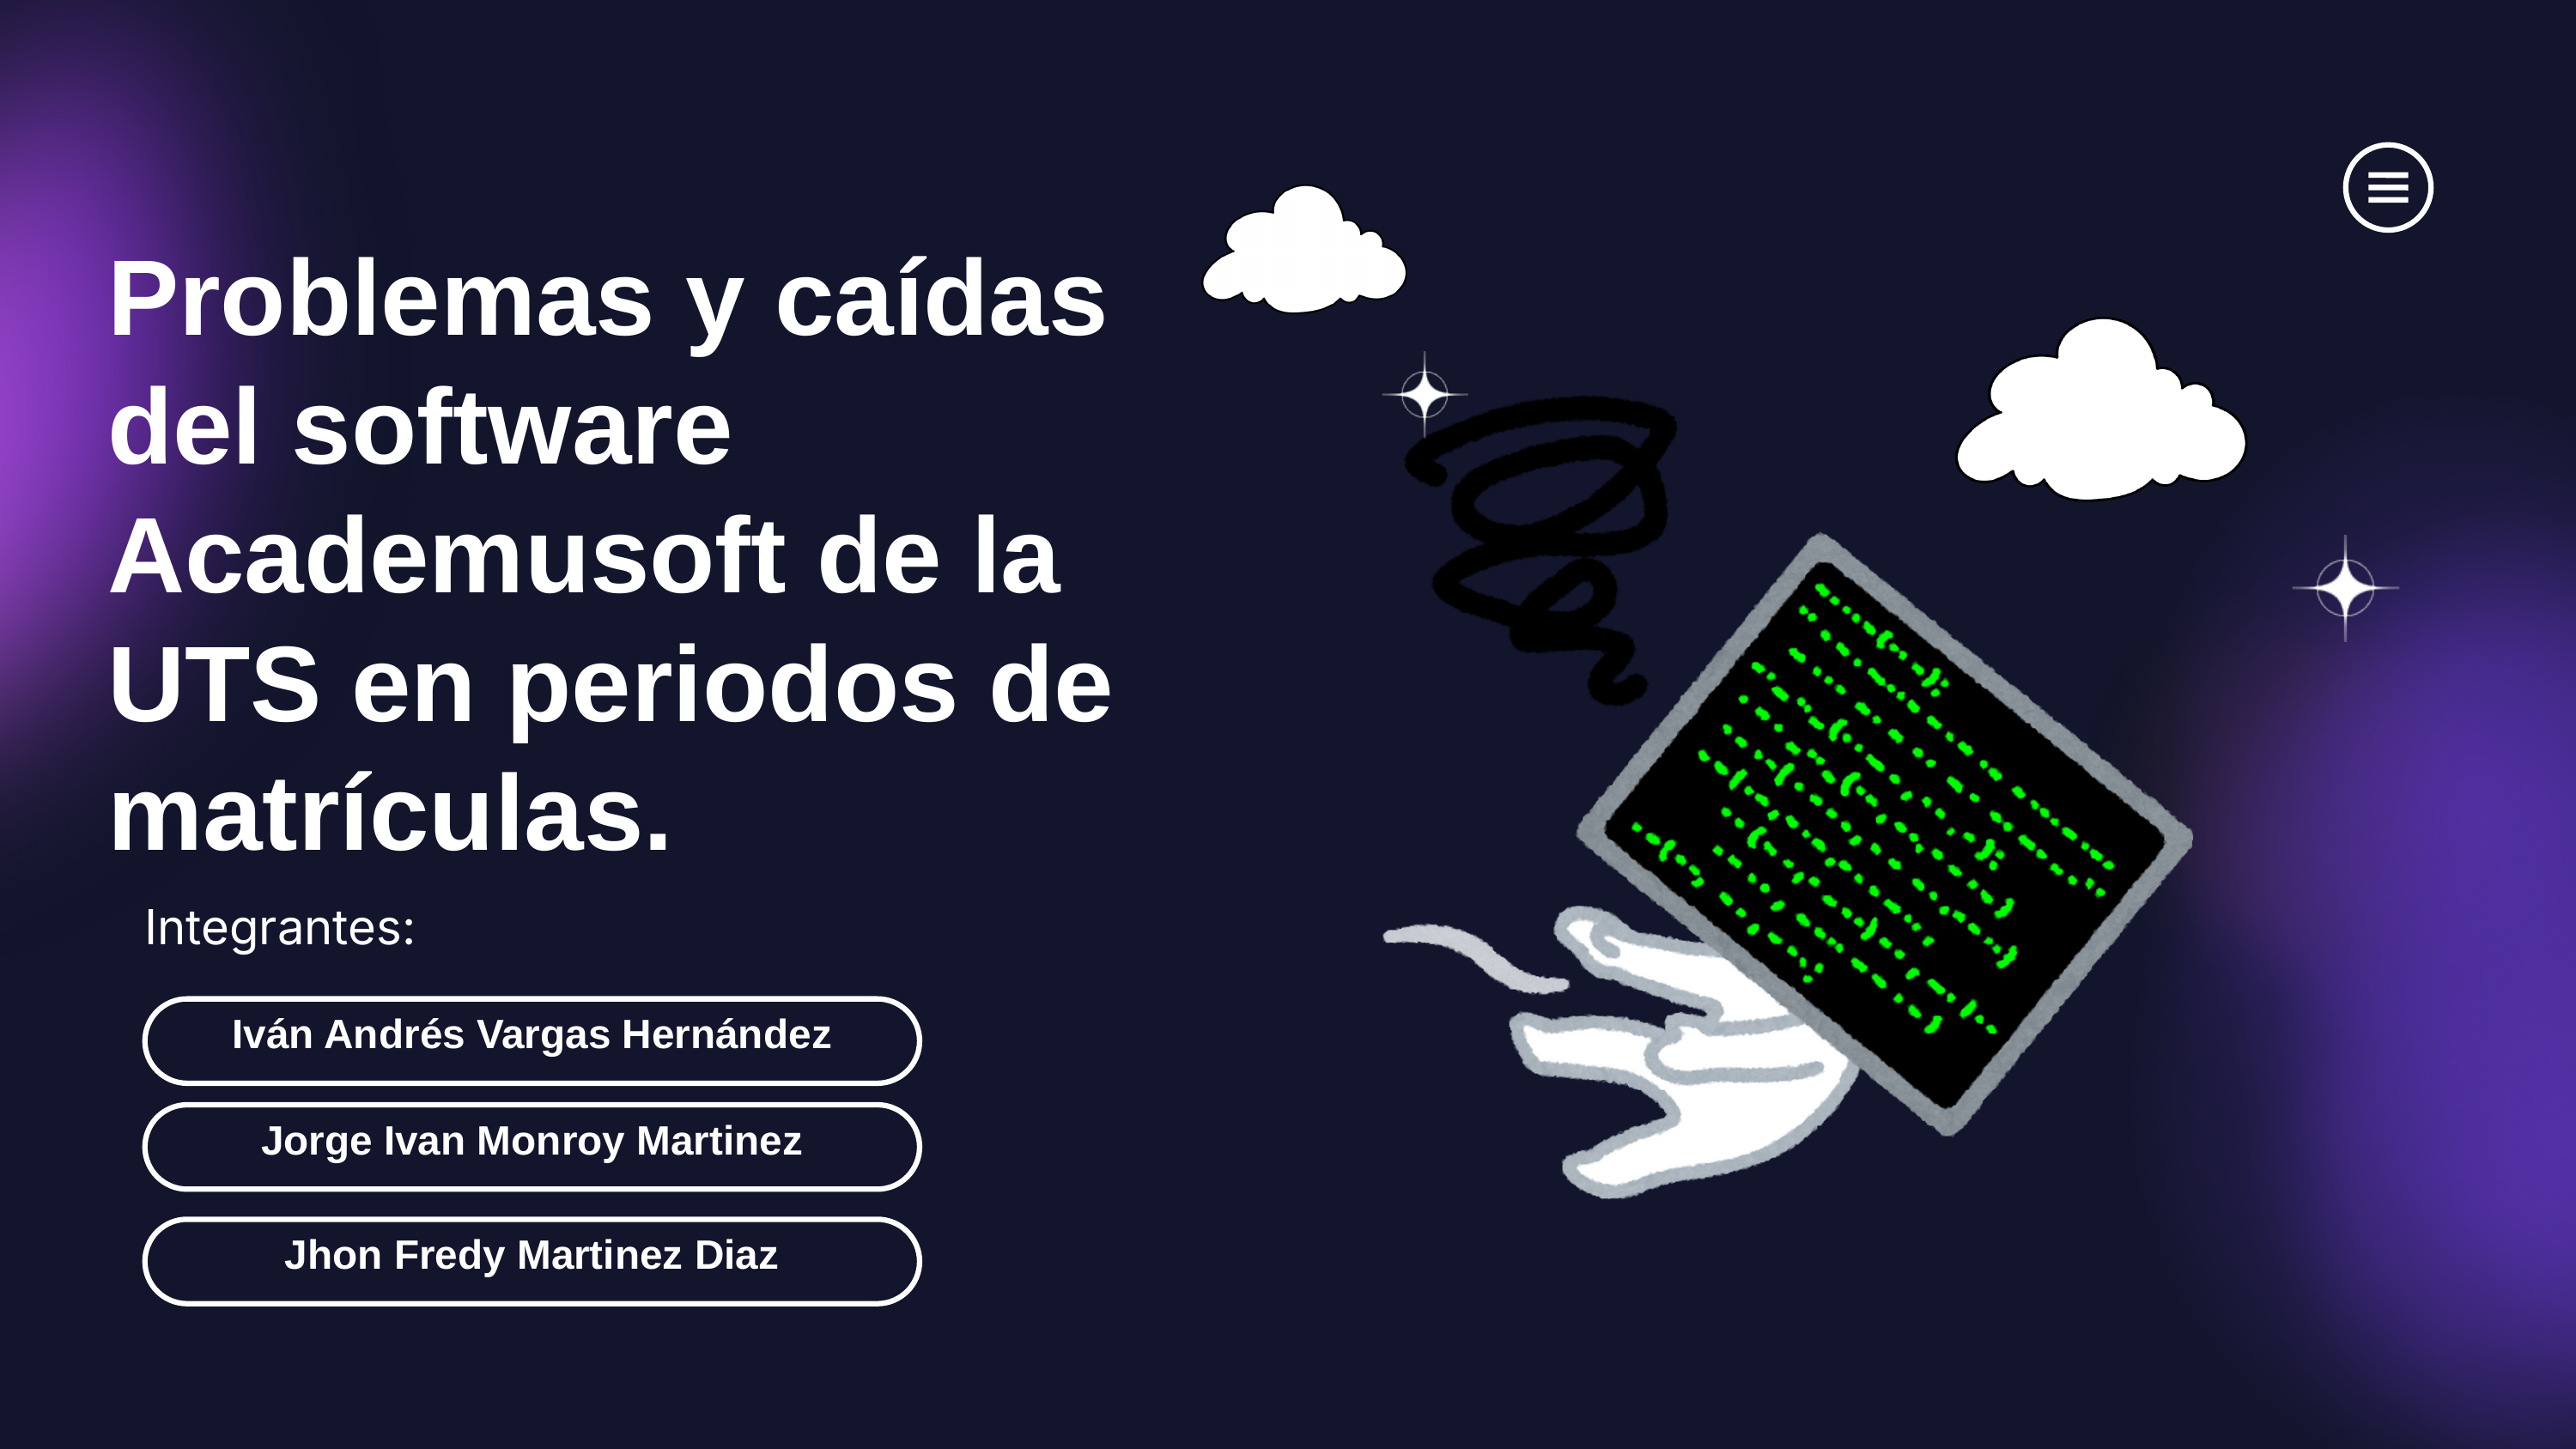

Problemas y caídas del software Academusoft de la UTS en periodos de matrículas.

Integrantes:

Iván Andrés Vargas Hernández

Jorge Ivan Monroy Martinez

Jhon Fredy Martinez Diaz